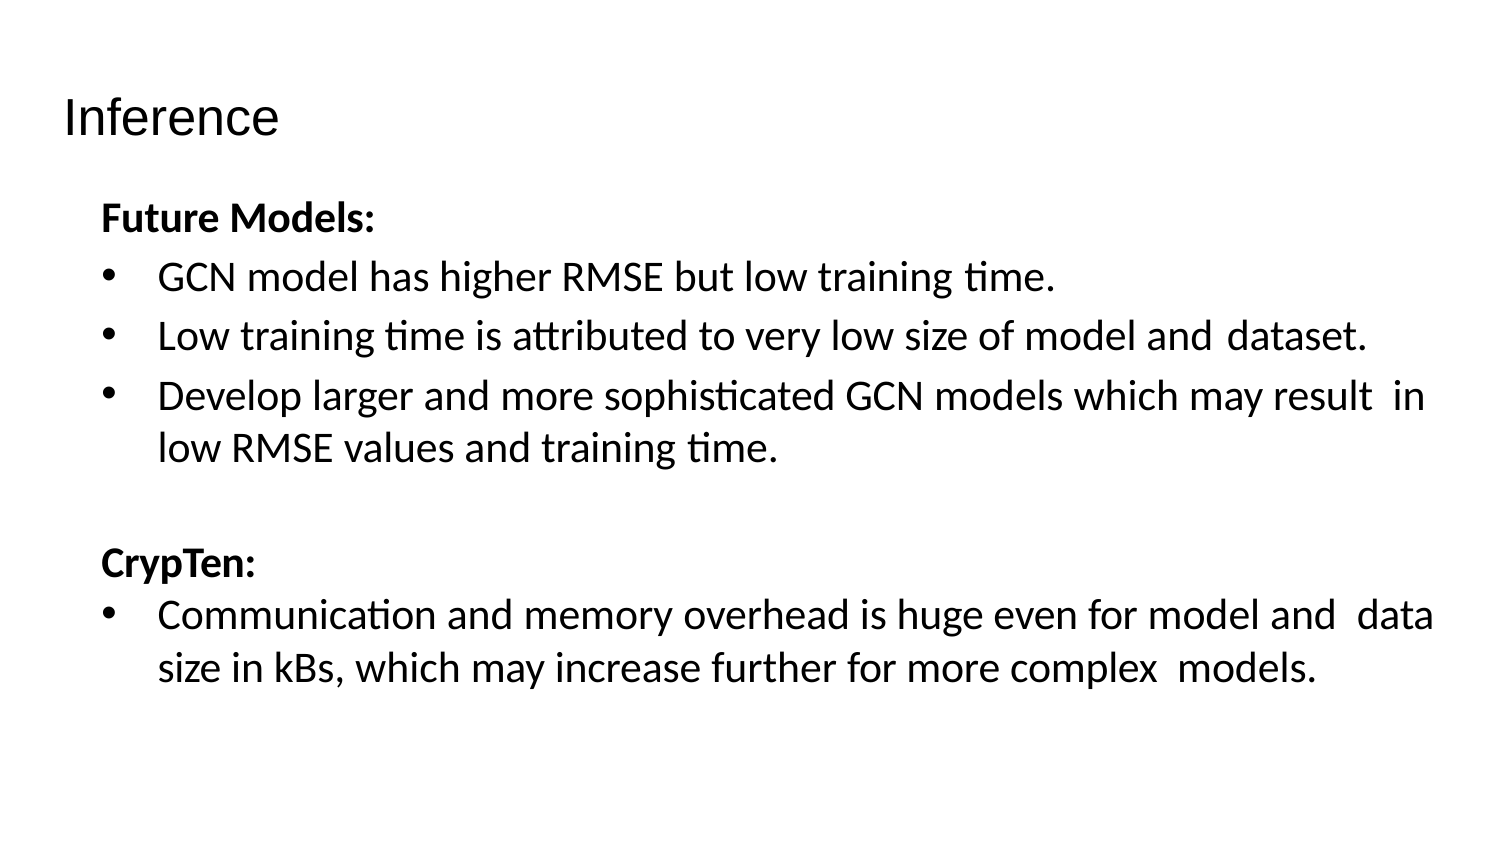

# Inference
Future Models:
GCN model has higher RMSE but low training time.
Low training time is attributed to very low size of model and dataset.
Develop larger and more sophisticated GCN models which may result  in low RMSE values and training time.

CrypTen:
Communication and memory overhead is huge even for model and  data size in kBs, which may increase further for more complex  models.